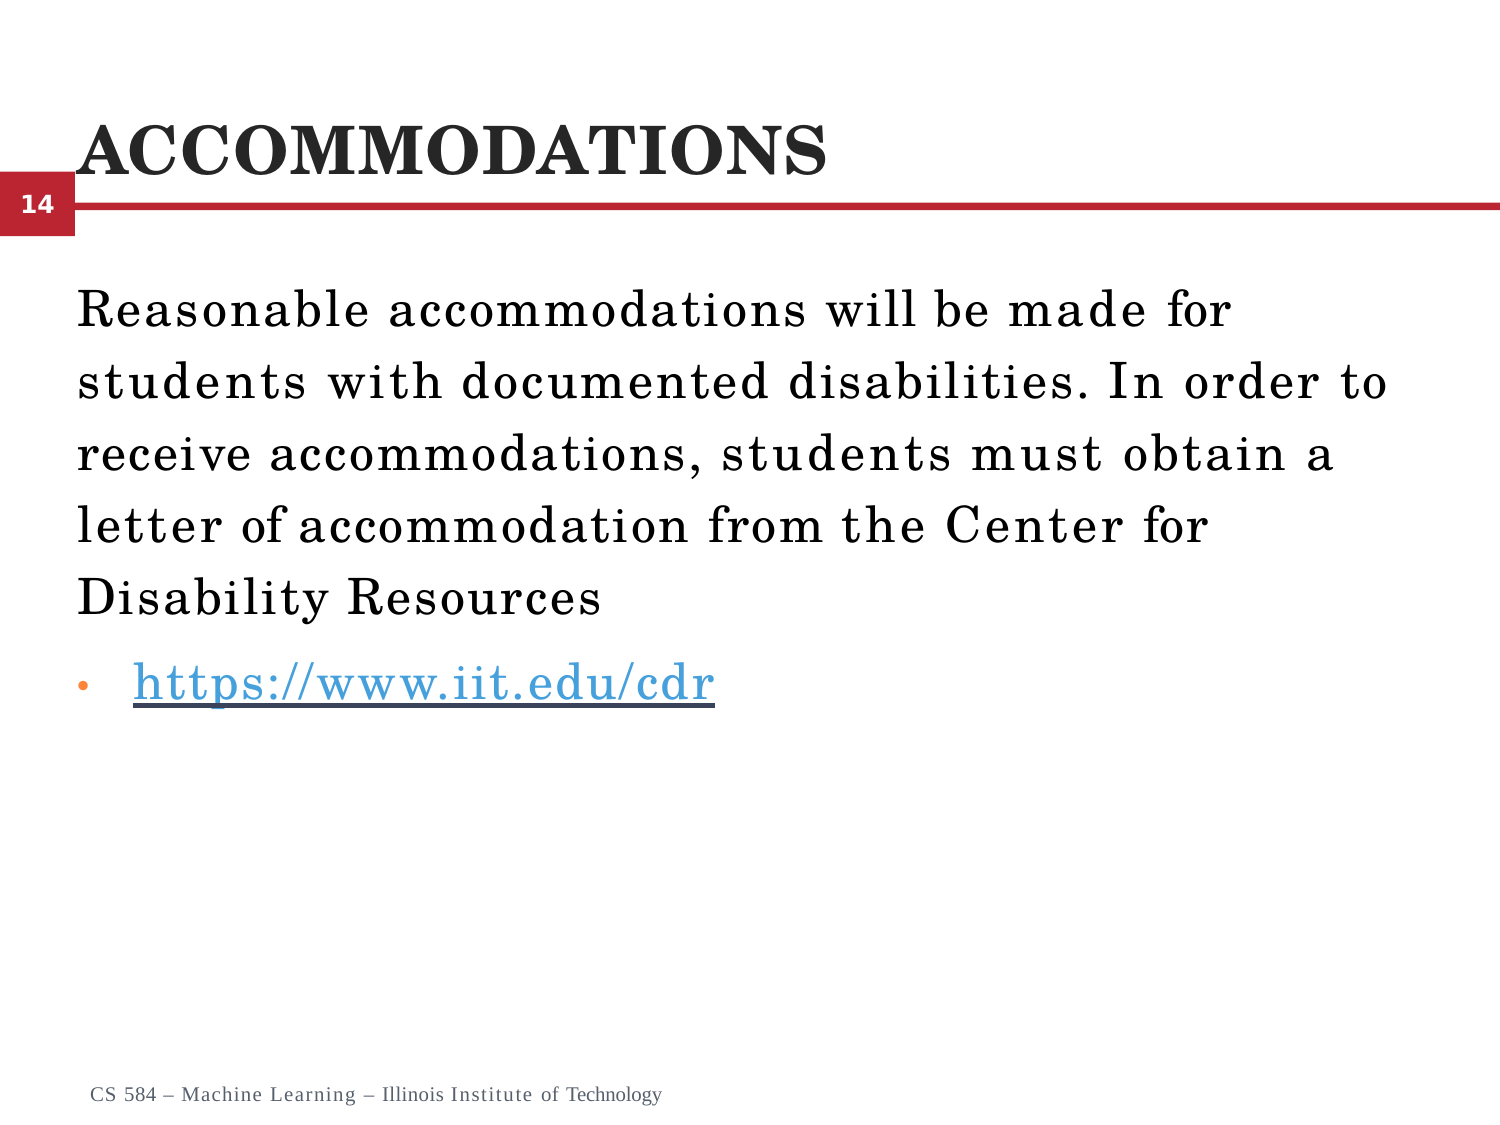

# Accommodations
Reasonable accommodations will be made for students with documented disabilities. In order to receive accommodations, students must obtain a letter of accommodation from the Center for Disability Resources
https://www.iit.edu/cdr
19
CS 584 – Machine Learning – Illinois Institute of Technology